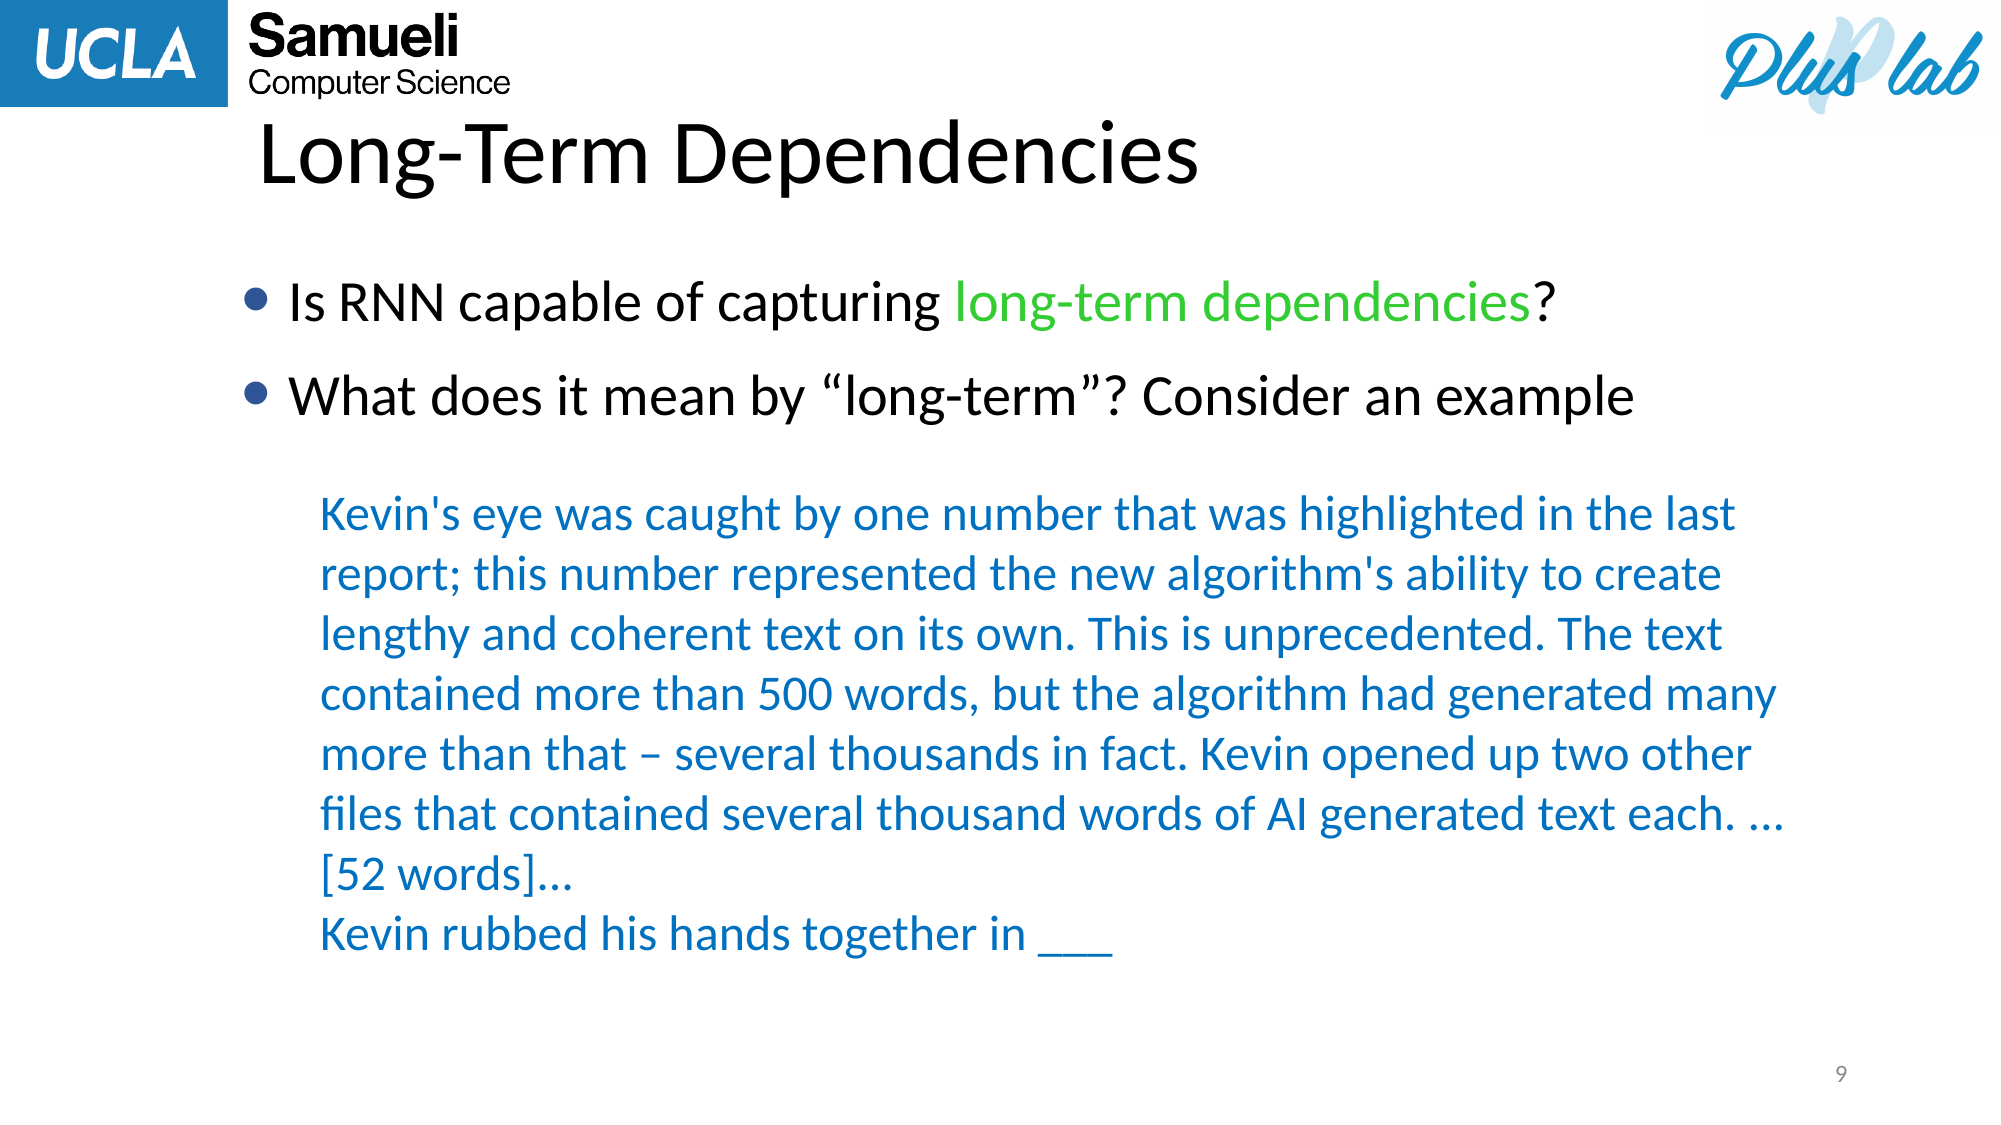

# Long-Term Dependencies
Is RNN capable of capturing long-term dependencies?
What does it mean by “long-term”? Consider an example
Kevin's eye was caught by one number that was highlighted in the last report; this number represented the new algorithm's ability to create lengthy and coherent text on its own. This is unprecedented. The text contained more than 500 words, but the algorithm had generated many more than that – several thousands in fact. Kevin opened up two other files that contained several thousand words of AI generated text each. ...[52 words]...
Kevin rubbed his hands together in ___
9